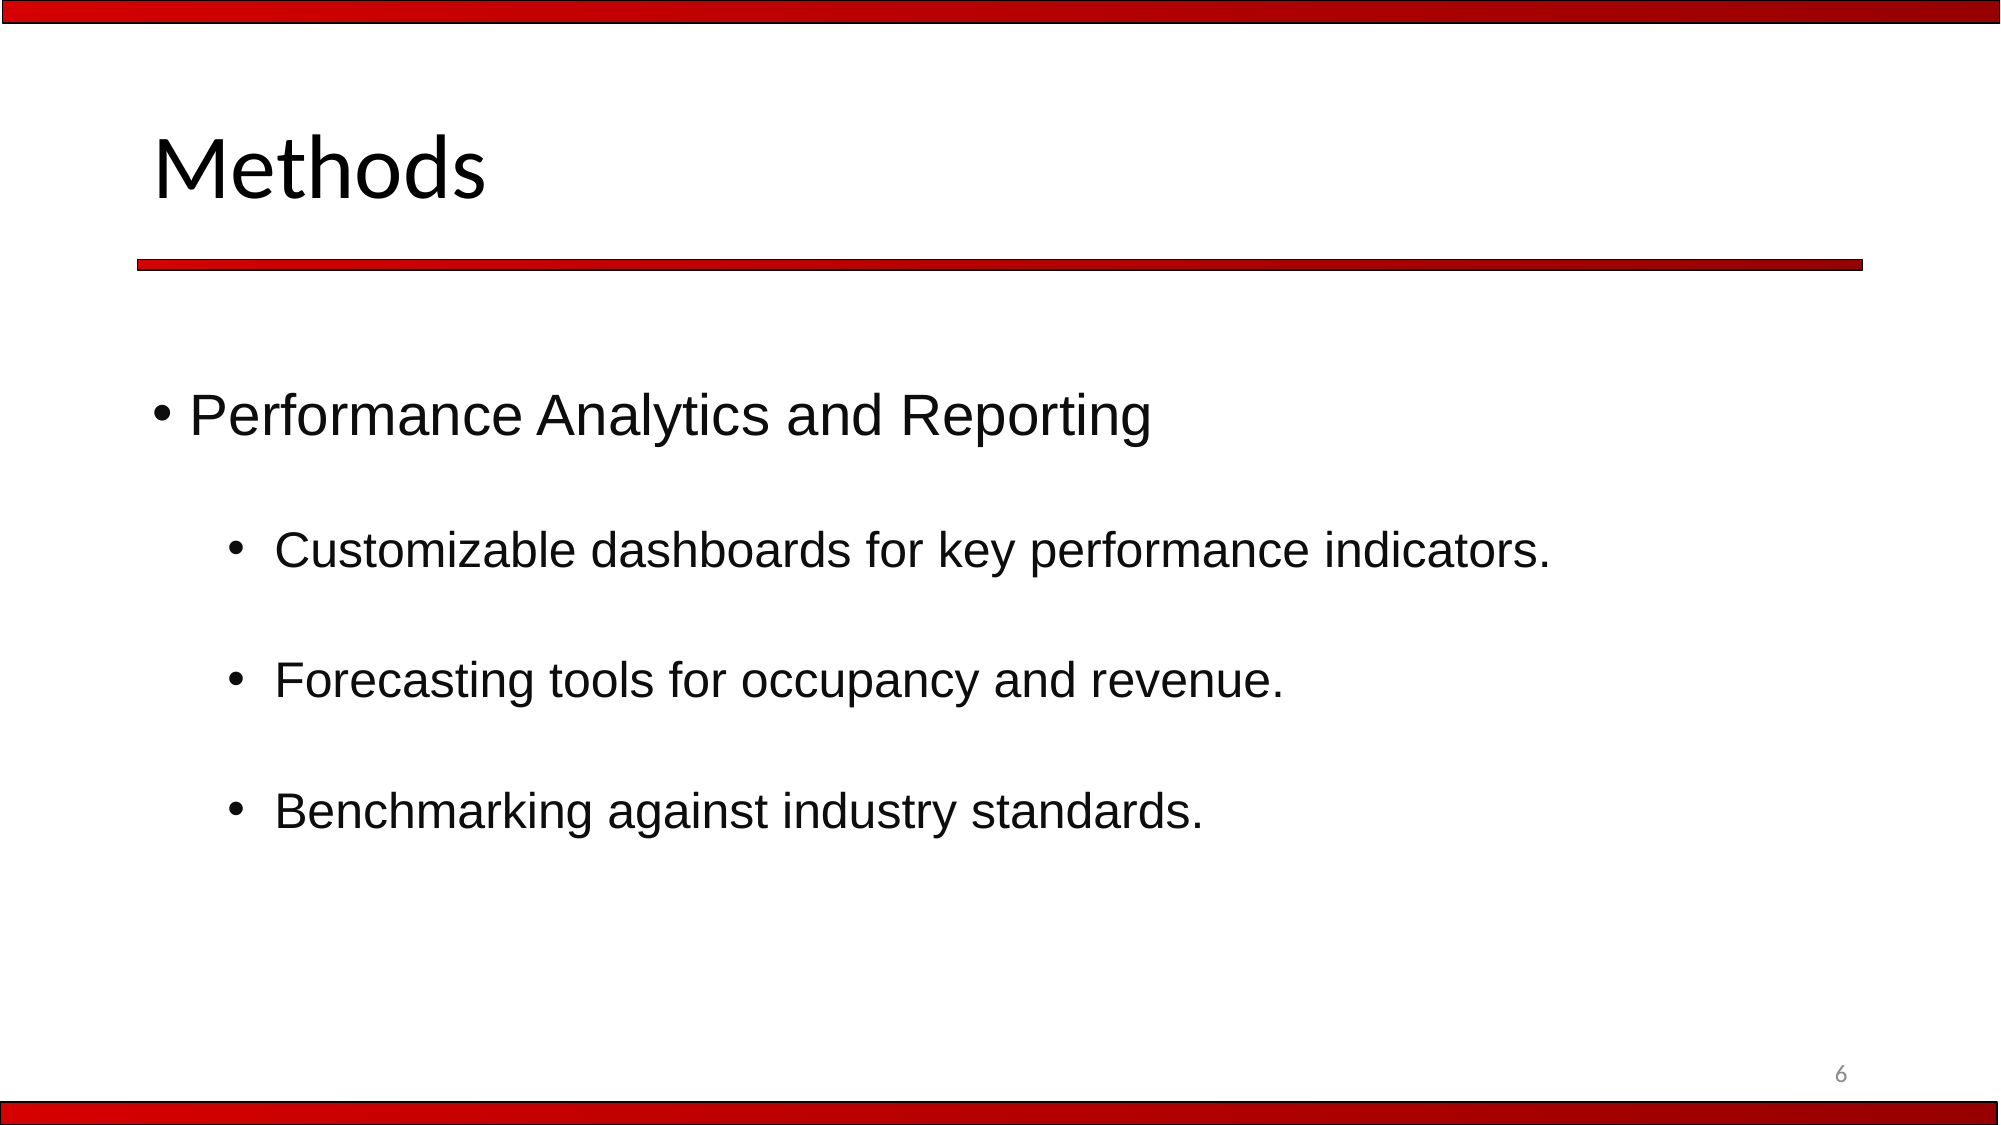

# Methods
Performance Analytics and Reporting
Customizable dashboards for key performance indicators.
Forecasting tools for occupancy and revenue.
Benchmarking against industry standards.

6